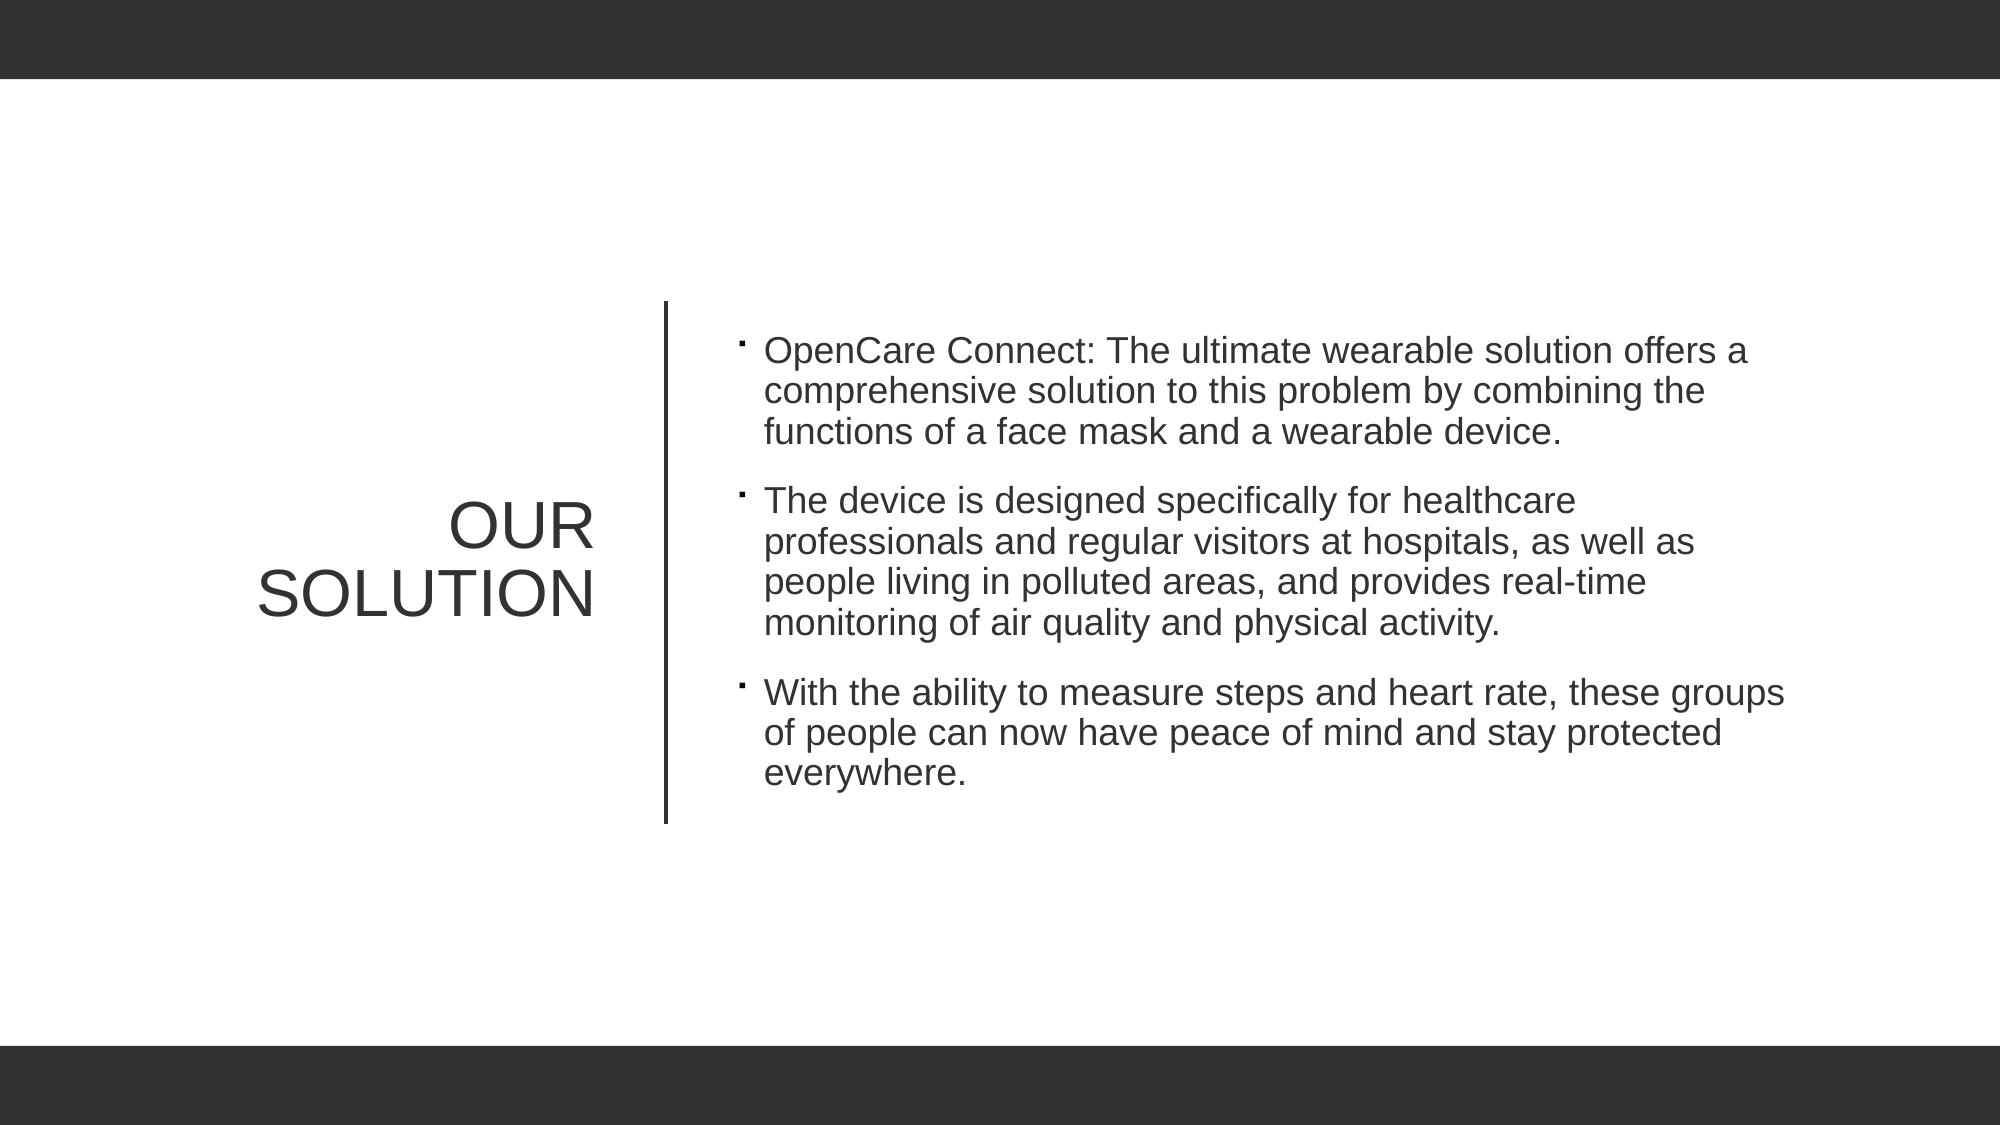

OpenCare Connect: The ultimate wearable solution offers a comprehensive solution to this problem by combining the functions of a face mask and a wearable device.
The device is designed specifically for healthcare professionals and regular visitors at hospitals, as well as people living in polluted areas, and provides real-time monitoring of air quality and physical activity.
With the ability to measure steps and heart rate, these groups of people can now have peace of mind and stay protected everywhere.
# Our Solution